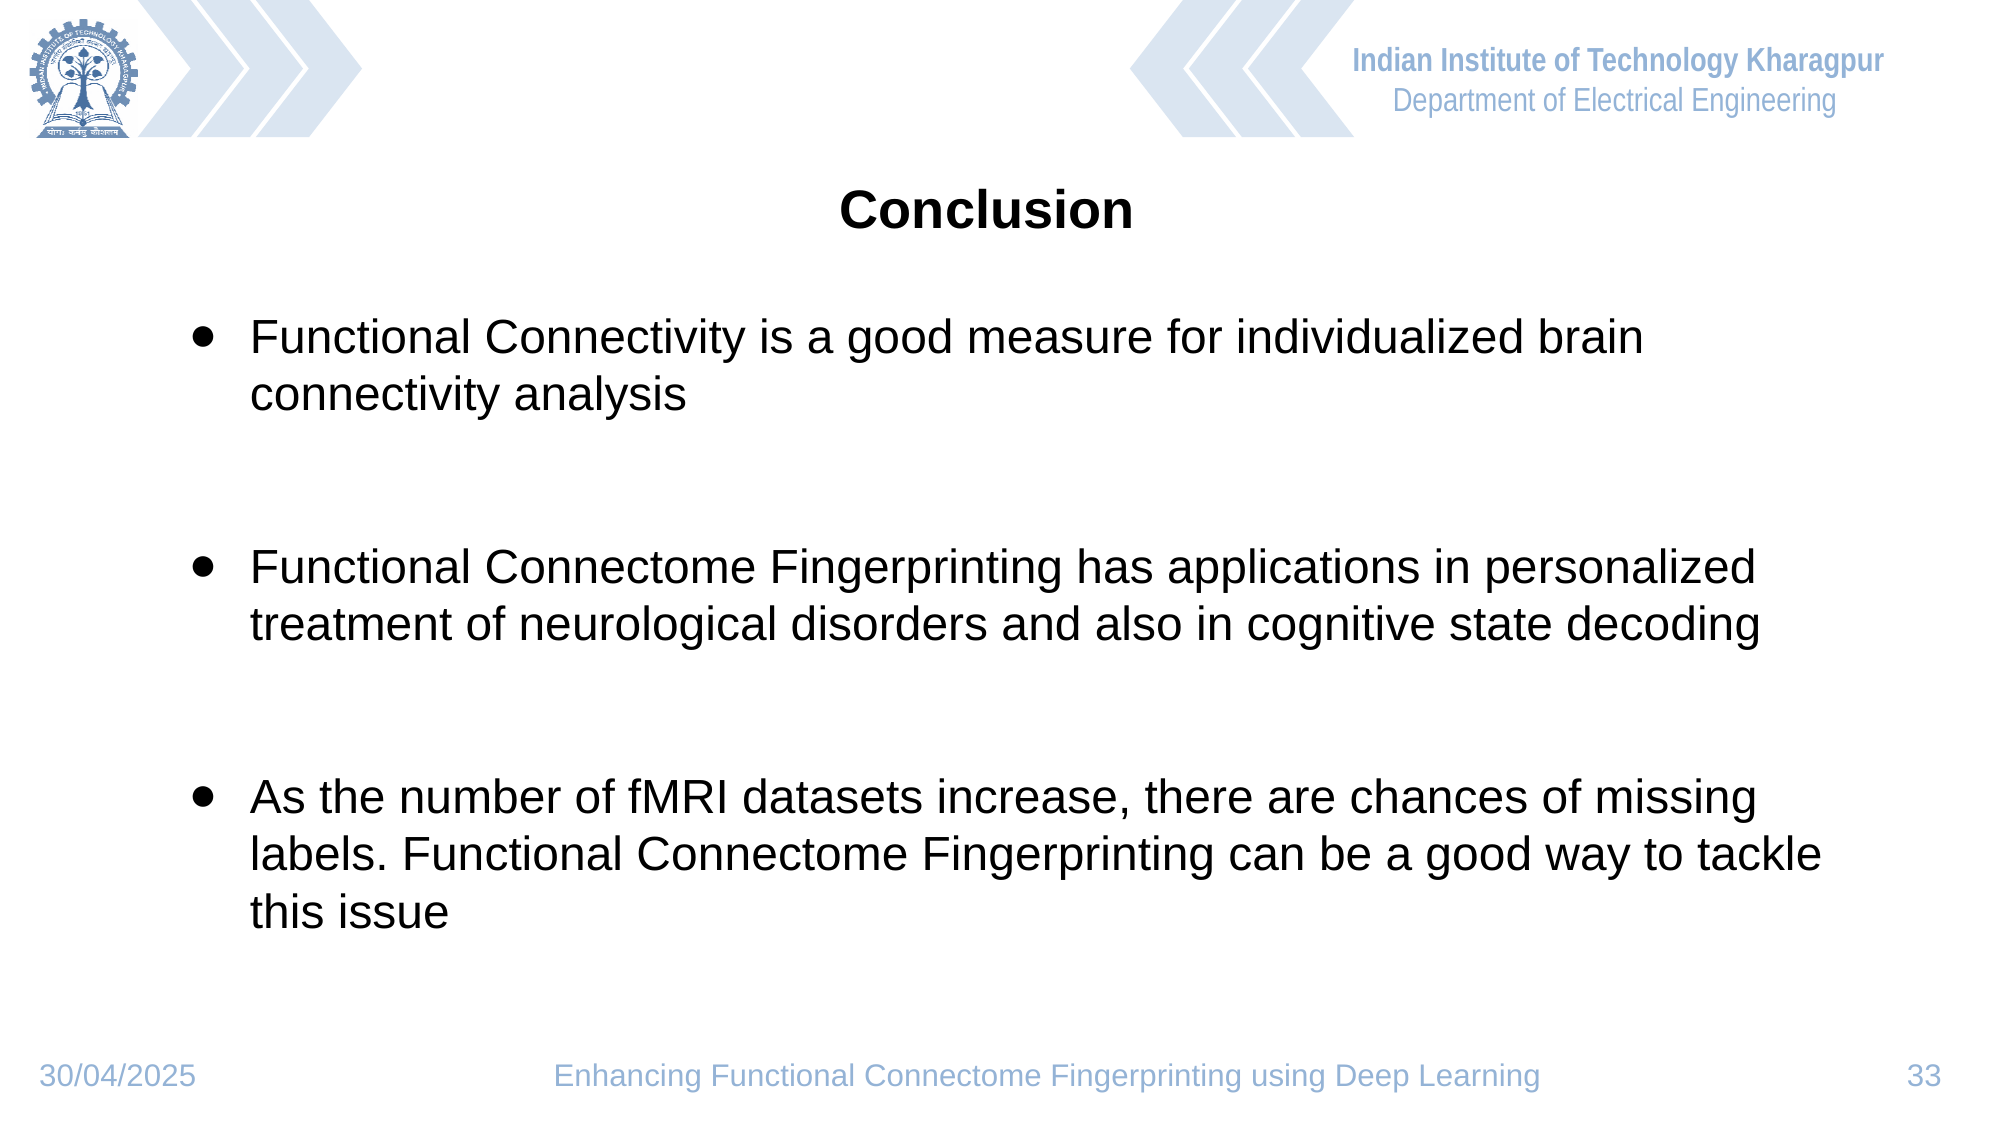

Conclusion
Functional Connectivity is a good measure for individualized brain connectivity analysis

Functional Connectome Fingerprinting has applications in personalized treatment of neurological disorders and also in cognitive state decoding

As the number of fMRI datasets increase, there are chances of missing labels. Functional Connectome Fingerprinting can be a good way to tackle this issue
30/04/2025                                         Enhancing Functional Connectome Fingerprinting using Deep Learning                                          33